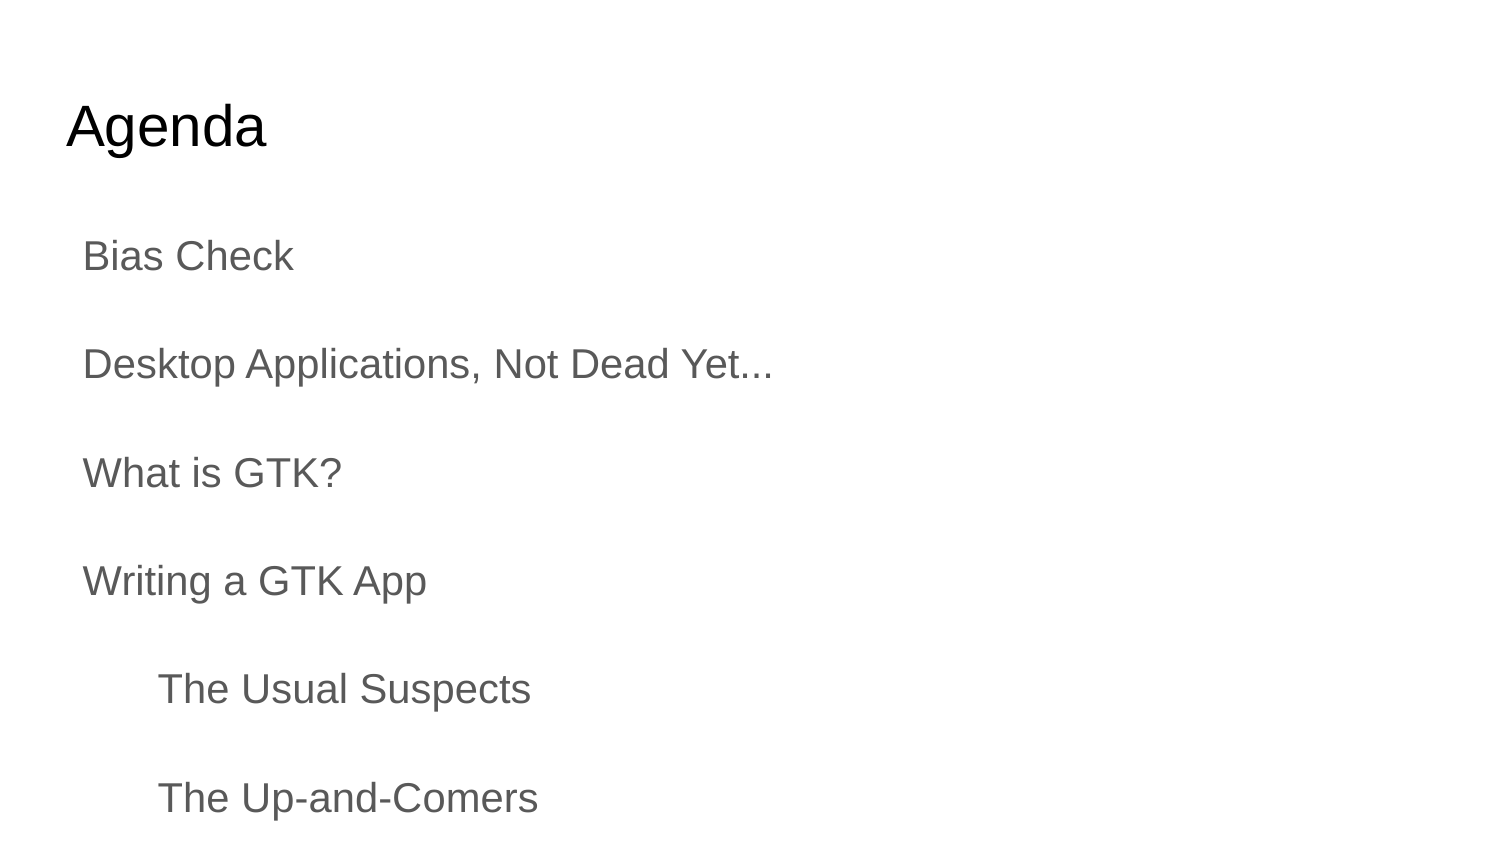

# Agenda
Bias Check
Desktop Applications, Not Dead Yet...
What is GTK?
Writing a GTK App
The Usual Suspects
The Up-and-Comers
D and GTK: The Perfect Match
Experience Report: Tilix